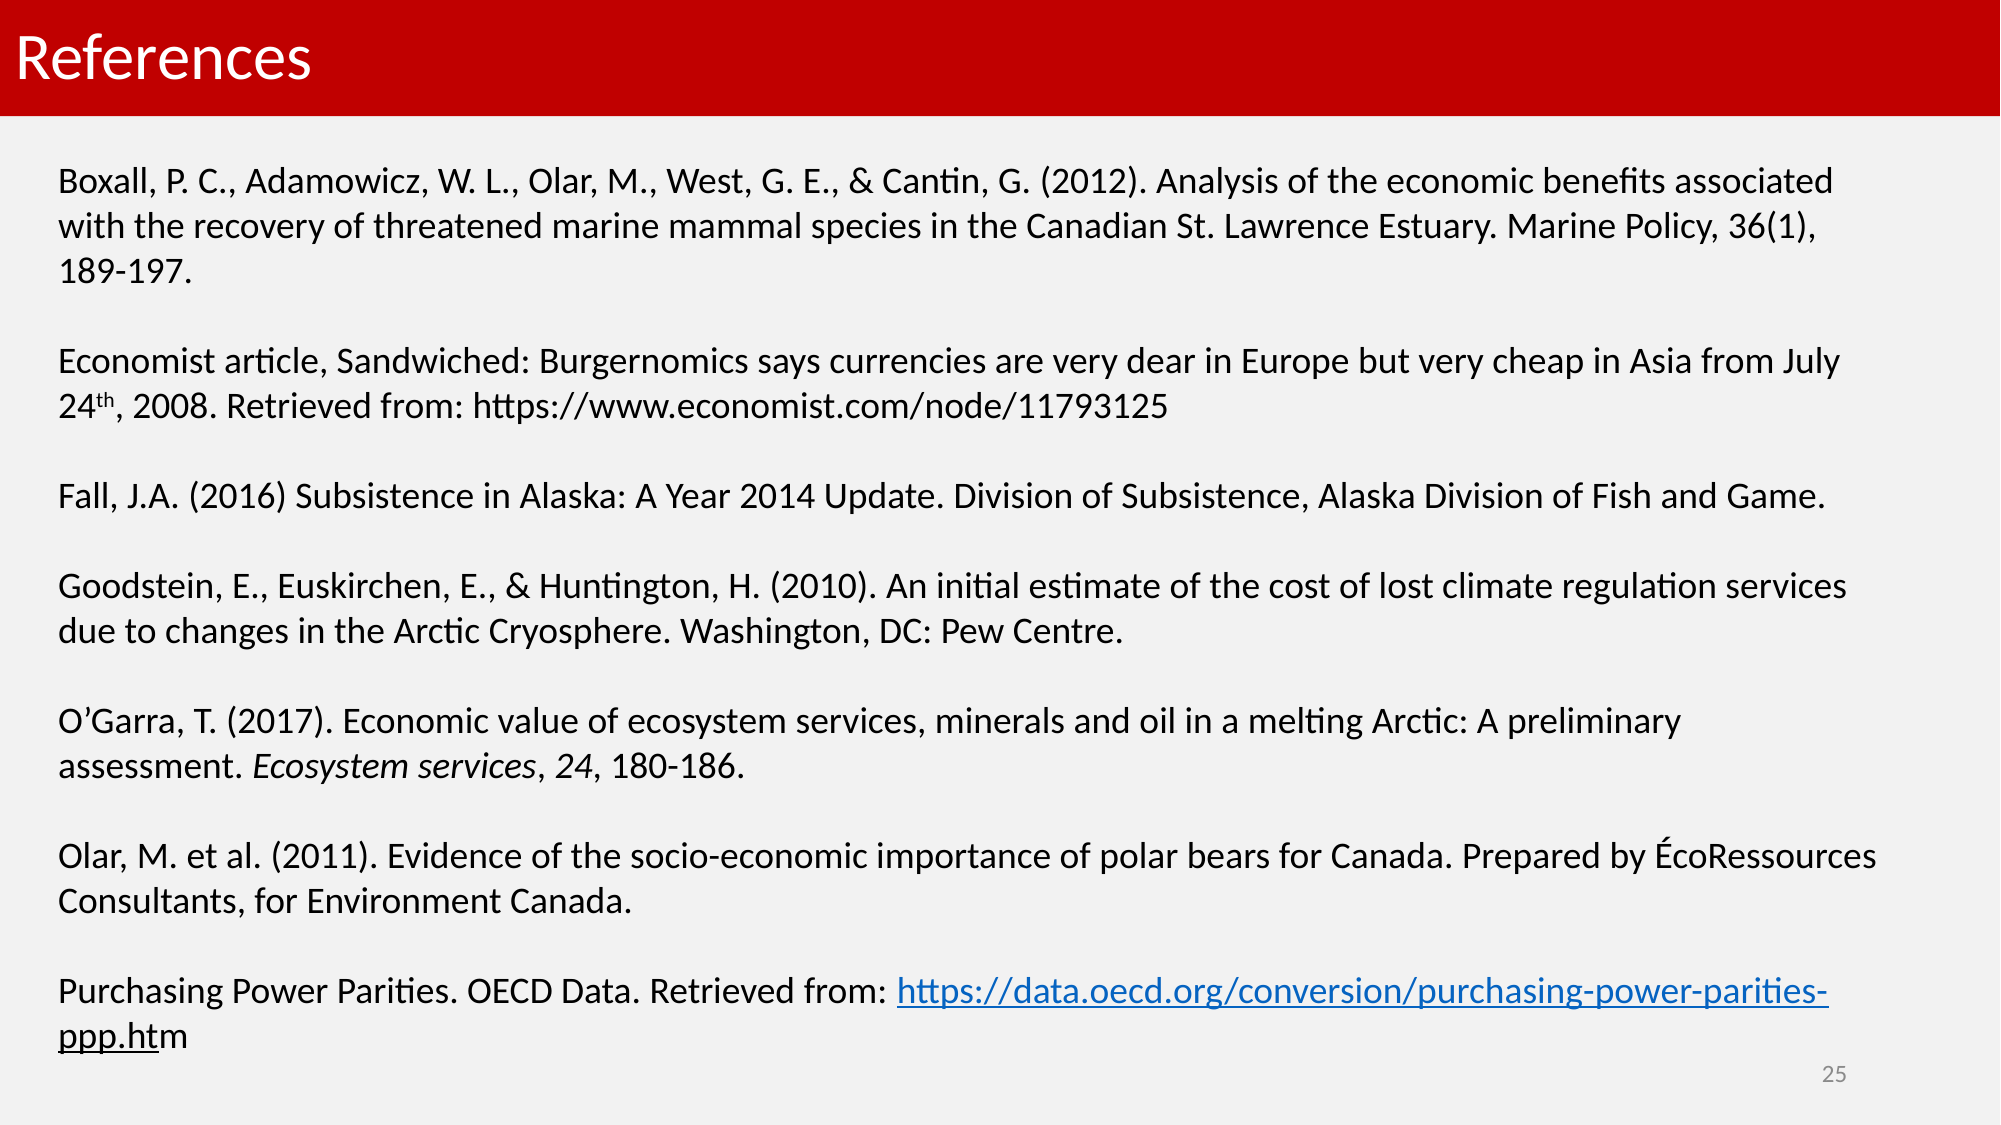

# References
Boxall, P. C., Adamowicz, W. L., Olar, M., West, G. E., & Cantin, G. (2012). Analysis of the economic benefits associated with the recovery of threatened marine mammal species in the Canadian St. Lawrence Estuary. Marine Policy, 36(1), 189-197.

Economist article, Sandwiched: Burgernomics says currencies are very dear in Europe but very cheap in Asia from July 24th, 2008. Retrieved from: https://www.economist.com/node/11793125

Fall, J.A. (2016) Subsistence in Alaska: A Year 2014 Update. Division of Subsistence, Alaska Division of Fish and Game.

Goodstein, E., Euskirchen, E., & Huntington, H. (2010). An initial estimate of the cost of lost climate regulation services due to changes in the Arctic Cryosphere. Washington, DC: Pew Centre.

O’Garra, T. (2017). Economic value of ecosystem services, minerals and oil in a melting Arctic: A preliminary assessment. Ecosystem services, 24, 180-186.

Olar, M. et al. (2011). Evidence of the socio-economic importance of polar bears for Canada. Prepared by ÉcoRessources Consultants, for Environment Canada.

Purchasing Power Parities. OECD Data. Retrieved from: https://data.oecd.org/conversion/purchasing-power-parities-ppp.htm
25